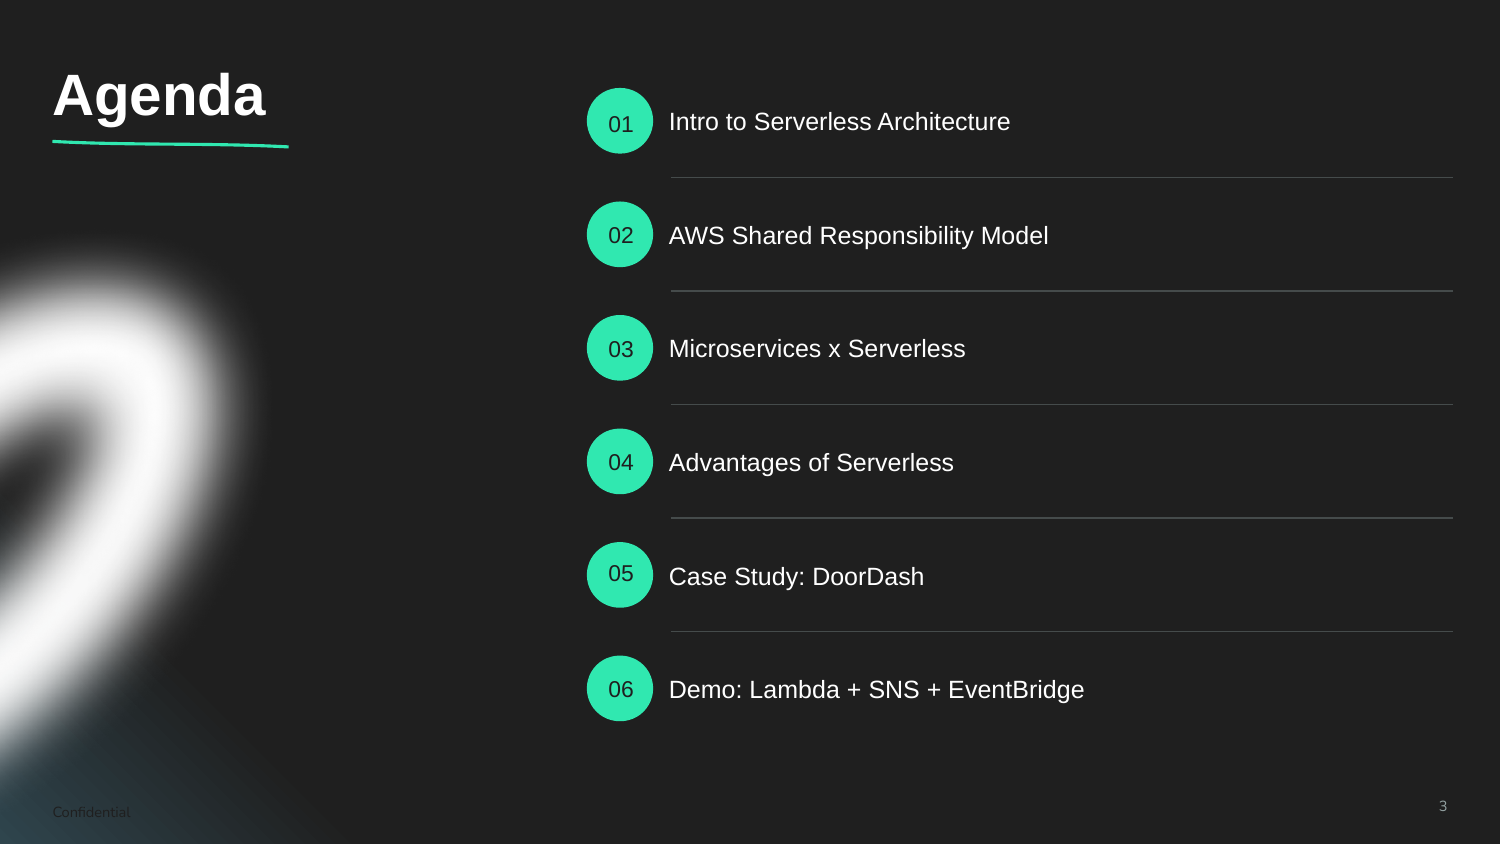

# Agenda
Intro to Serverless Architecture

01

AWS Shared Responsibility Model

02
Microservices x Serverless

03
Advantages of Serverless

04
Case Study: DoorDash
05

Demo: Lambda + SNS + EventBridge

06
Confidential